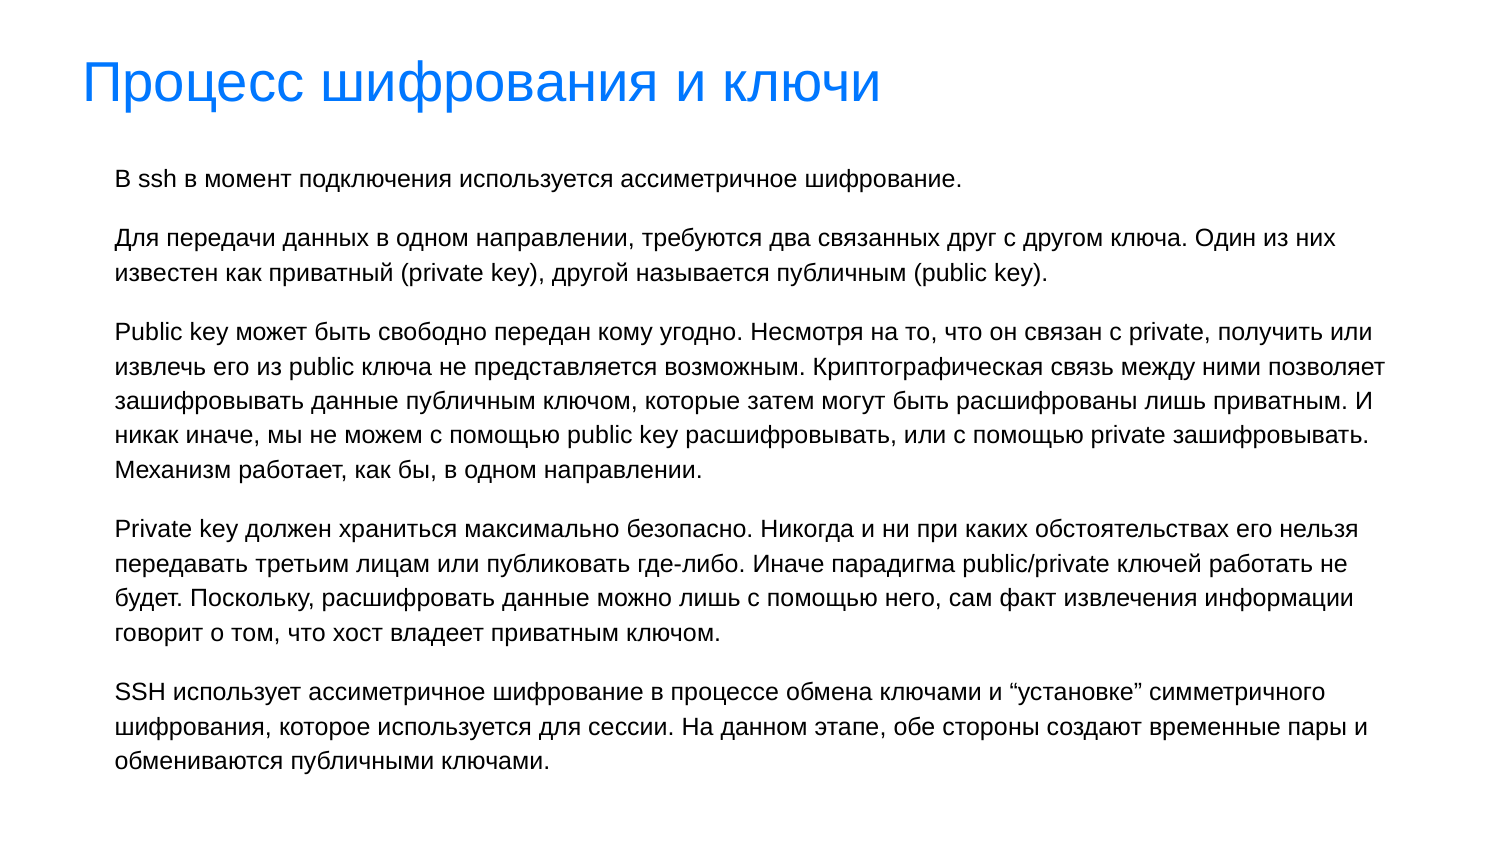

# Процесс шифрования и ключи

В ssh в момент подключения используется ассиметричное шифрование.
Для передачи данных в одном направлении, требуются два связанных друг с другом ключа. Один из них известен как приватный (private key), другой называется публичным (public key).
Public key может быть свободно передан кому угодно. Несмотря на то, что он связан с private, получить или извлечь его из public ключа не представляется возможным. Криптографическая связь между ними позволяет зашифровывать данные публичным ключом, которые затем могут быть расшифрованы лишь приватным. И никак иначе, мы не можем с помощью public key расшифровывать, или с помощью private зашифровывать. Механизм работает, как бы, в одном направлении.
Private key должен храниться максимально безопасно. Никогда и ни при каких обстоятельствах его нельзя передавать третьим лицам или публиковать где-либо. Иначе парадигма public/private ключей работать не будет. Поскольку, расшифровать данные можно лишь с помощью него, сам факт извлечения информации говорит о том, что хост владеет приватным ключом.
SSH использует ассиметричное шифрование в процессе обмена ключами и “установке” симметричного шифрования, которое используется для сессии. На данном этапе, обе стороны создают временные пары и обмениваются публичными ключами.